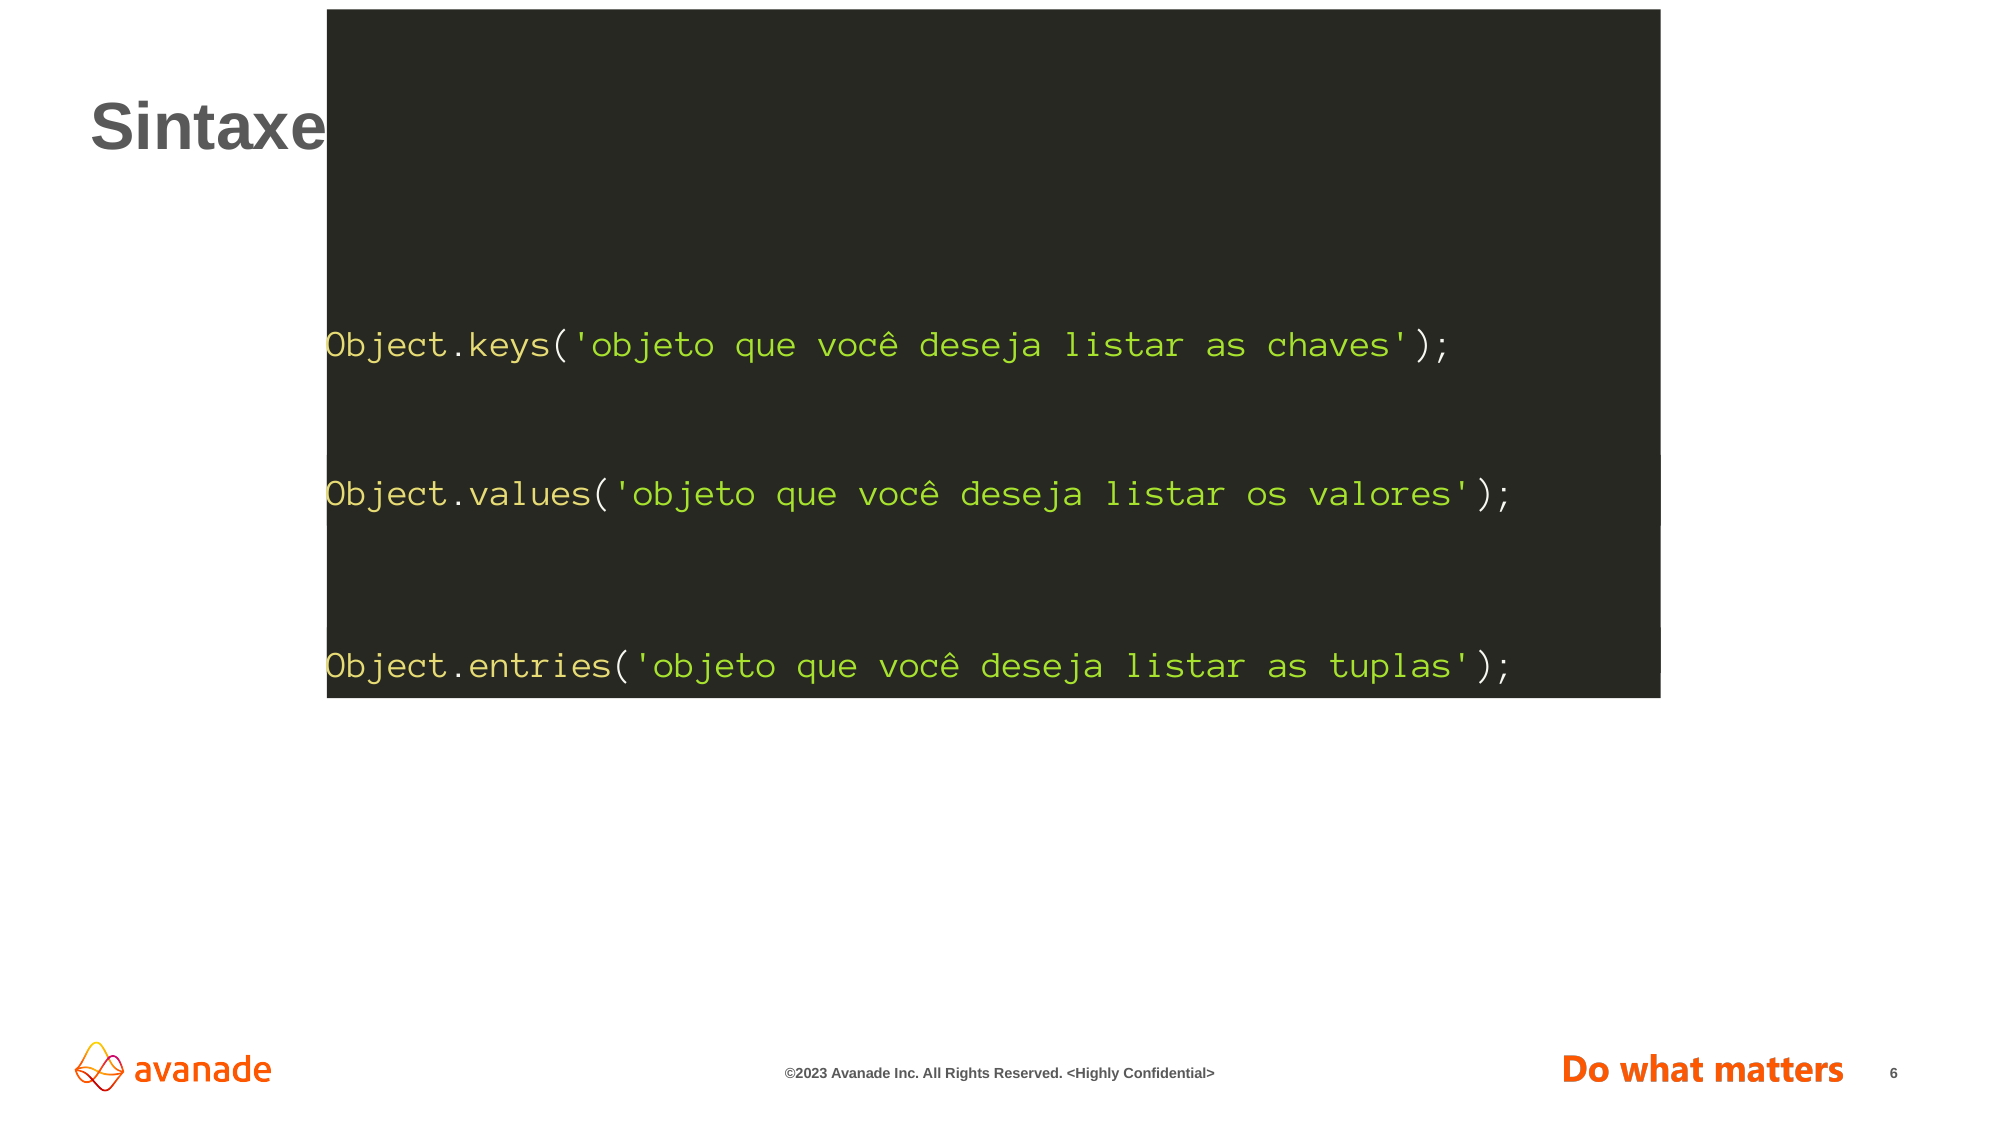

# Sintaxe
Object.keys('objeto que você deseja listar as chaves');
Object.values('objeto que você deseja listar os valores');
Object.entries('objeto que você deseja listar as tuplas');